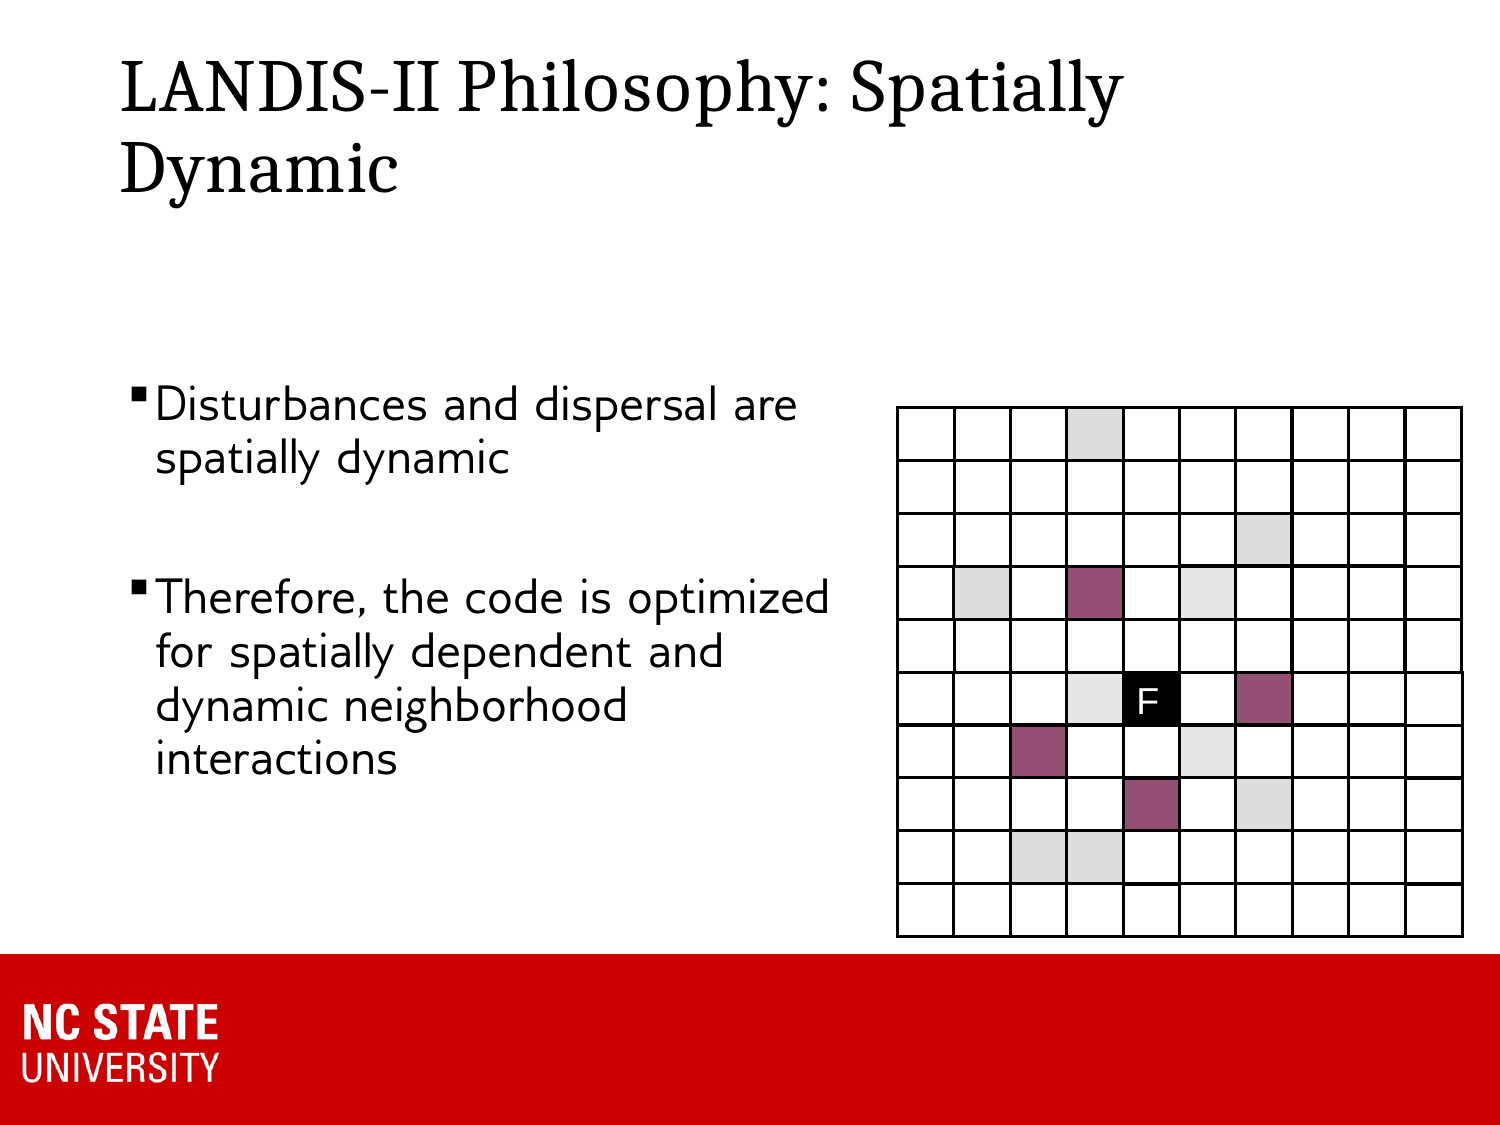

# LANDIS-II Philosophy: Spatially Dynamic
Disturbances and dispersal are spatially dynamic

Therefore, the code is optimized for spatially dependent and dynamic neighborhood interactions

F